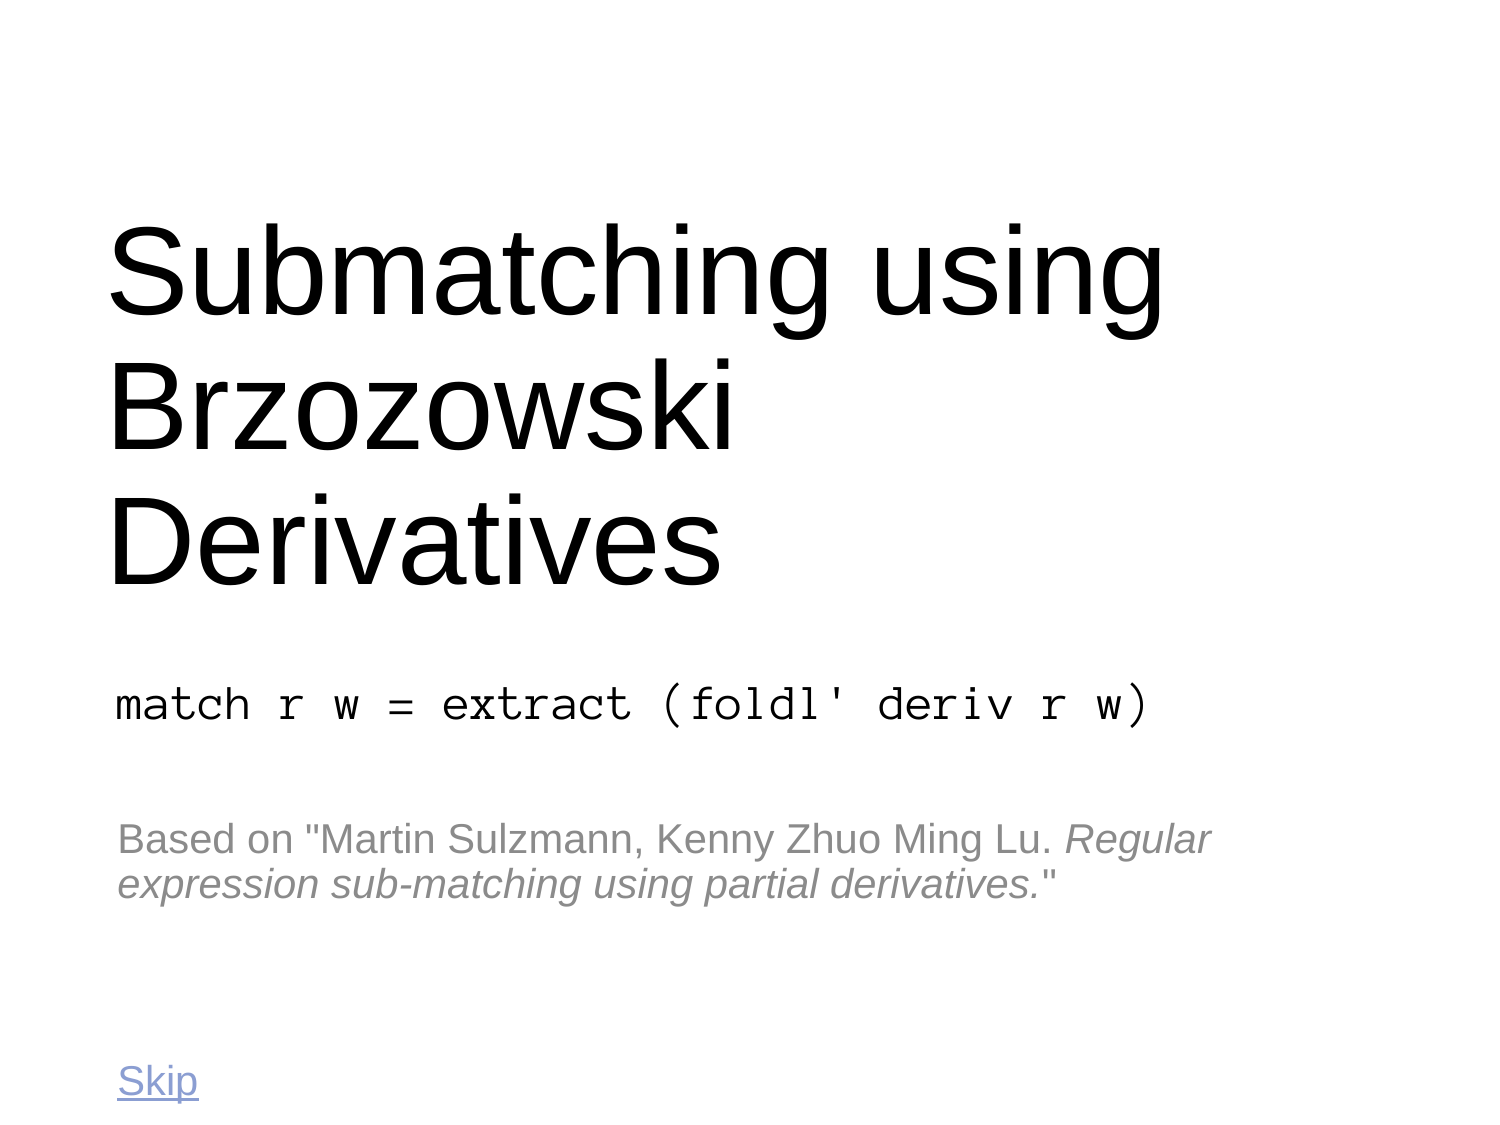

# Submatching using Brzozowski Derivatives
match r w = extract (foldl' deriv r w)

Based on "Martin Sulzmann, Kenny Zhuo Ming Lu. Regular expression sub-matching using partial derivatives."

Skip